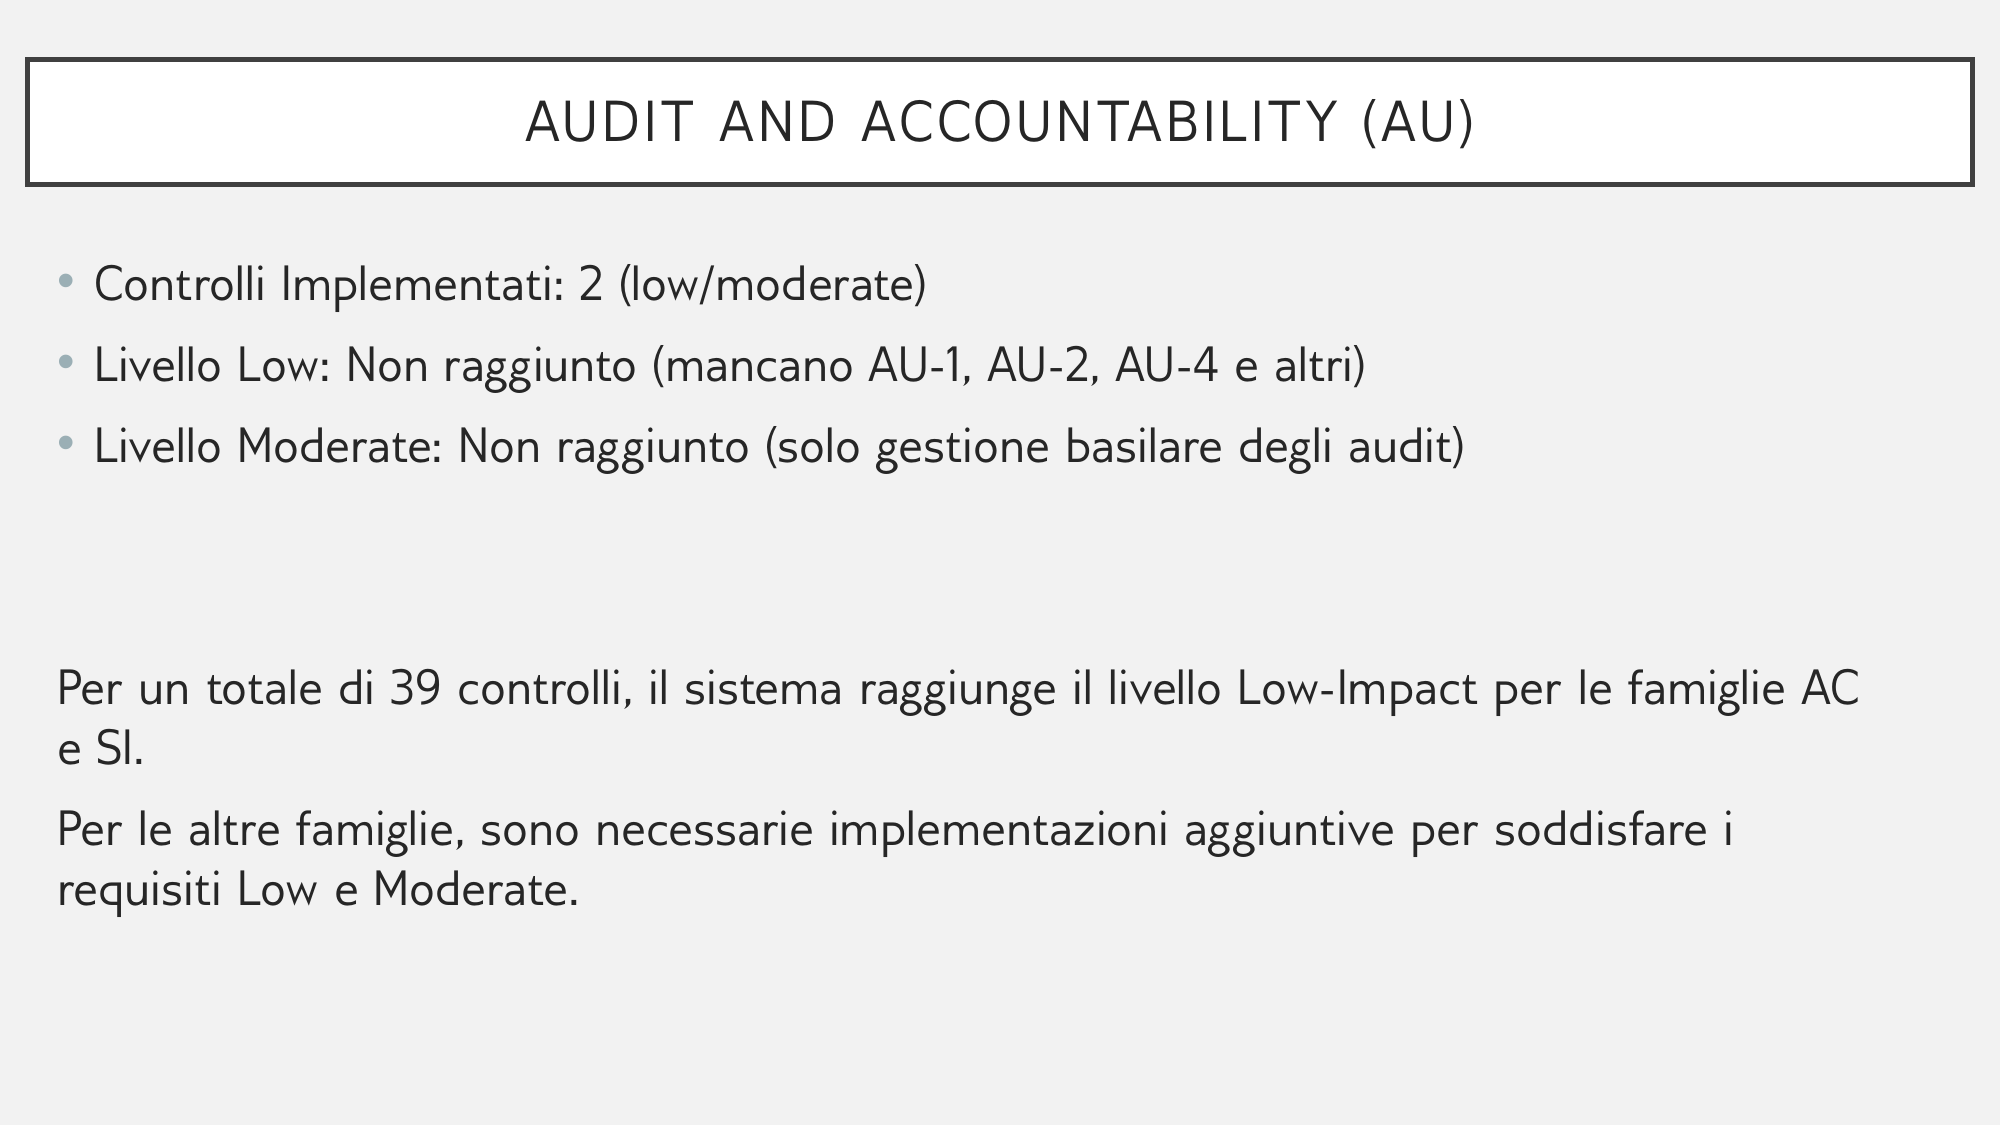

# Audit and Accountability (AU)
Controlli Implementati: 2 (low/moderate)
Livello Low: Non raggiunto (mancano AU-1, AU-2, AU-4 e altri)
Livello Moderate: Non raggiunto (solo gestione basilare degli audit)

Per un totale di 39 controlli, il sistema raggiunge il livello Low-Impact per le famiglie AC e SI.
Per le altre famiglie, sono necessarie implementazioni aggiuntive per soddisfare i requisiti Low e Moderate.